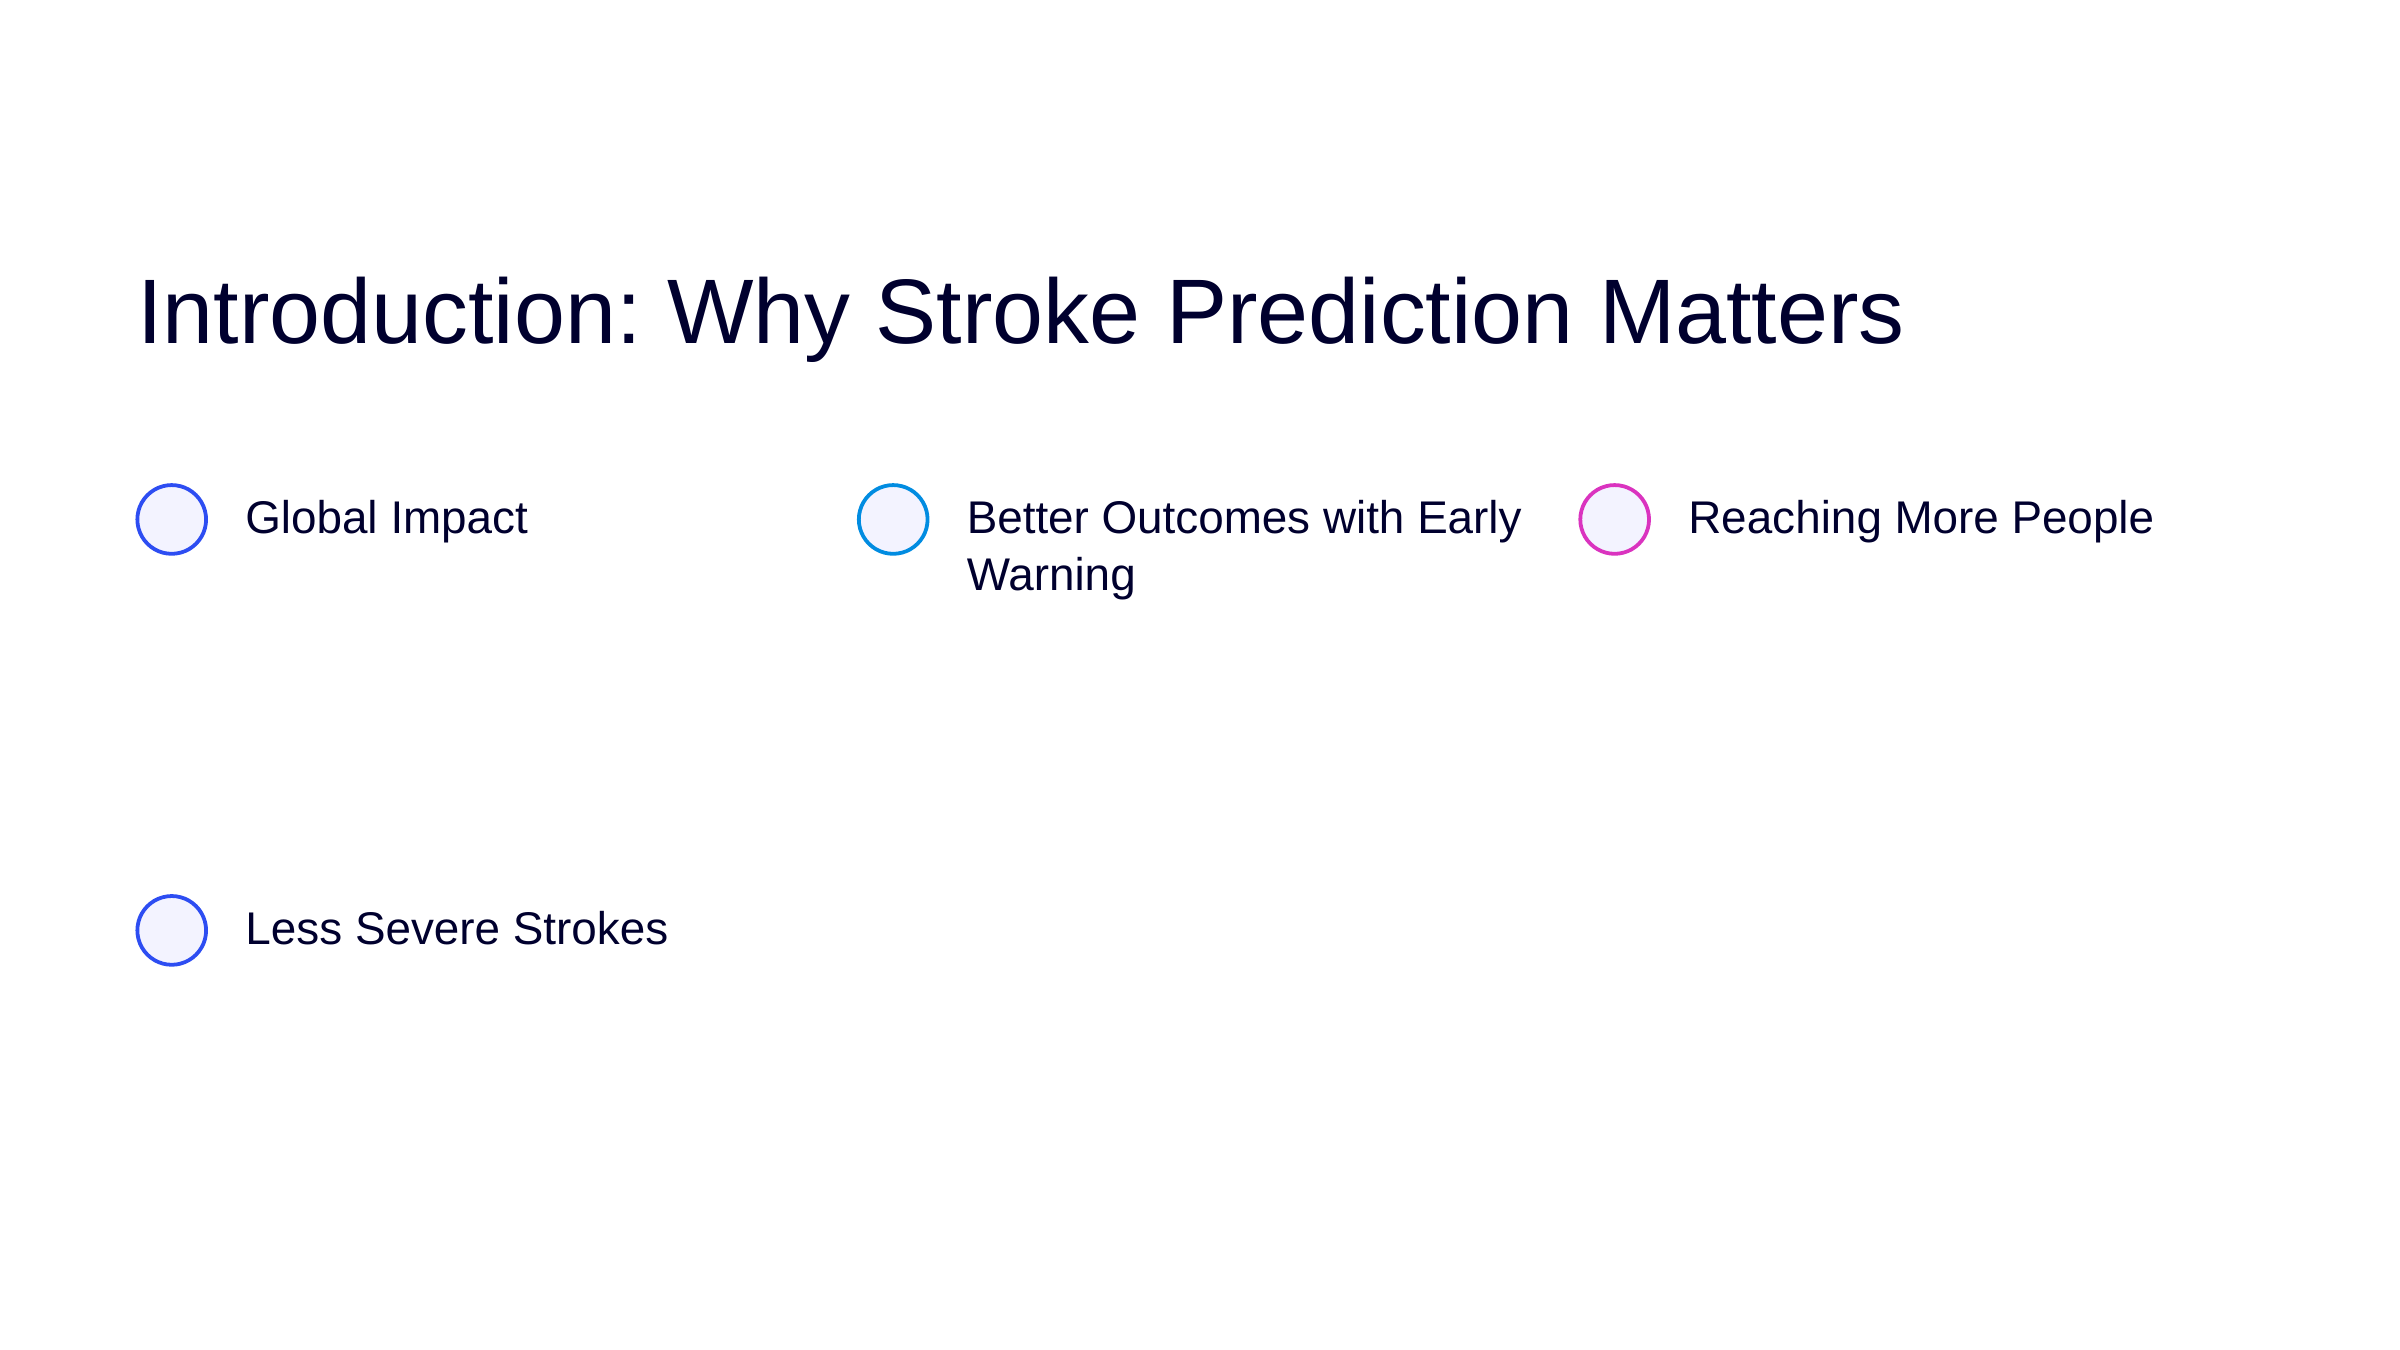

Introduction: Why Stroke Prediction Matters

Global Impact

Better Outcomes with Early Warning

Reaching More People

Less Severe Strokes